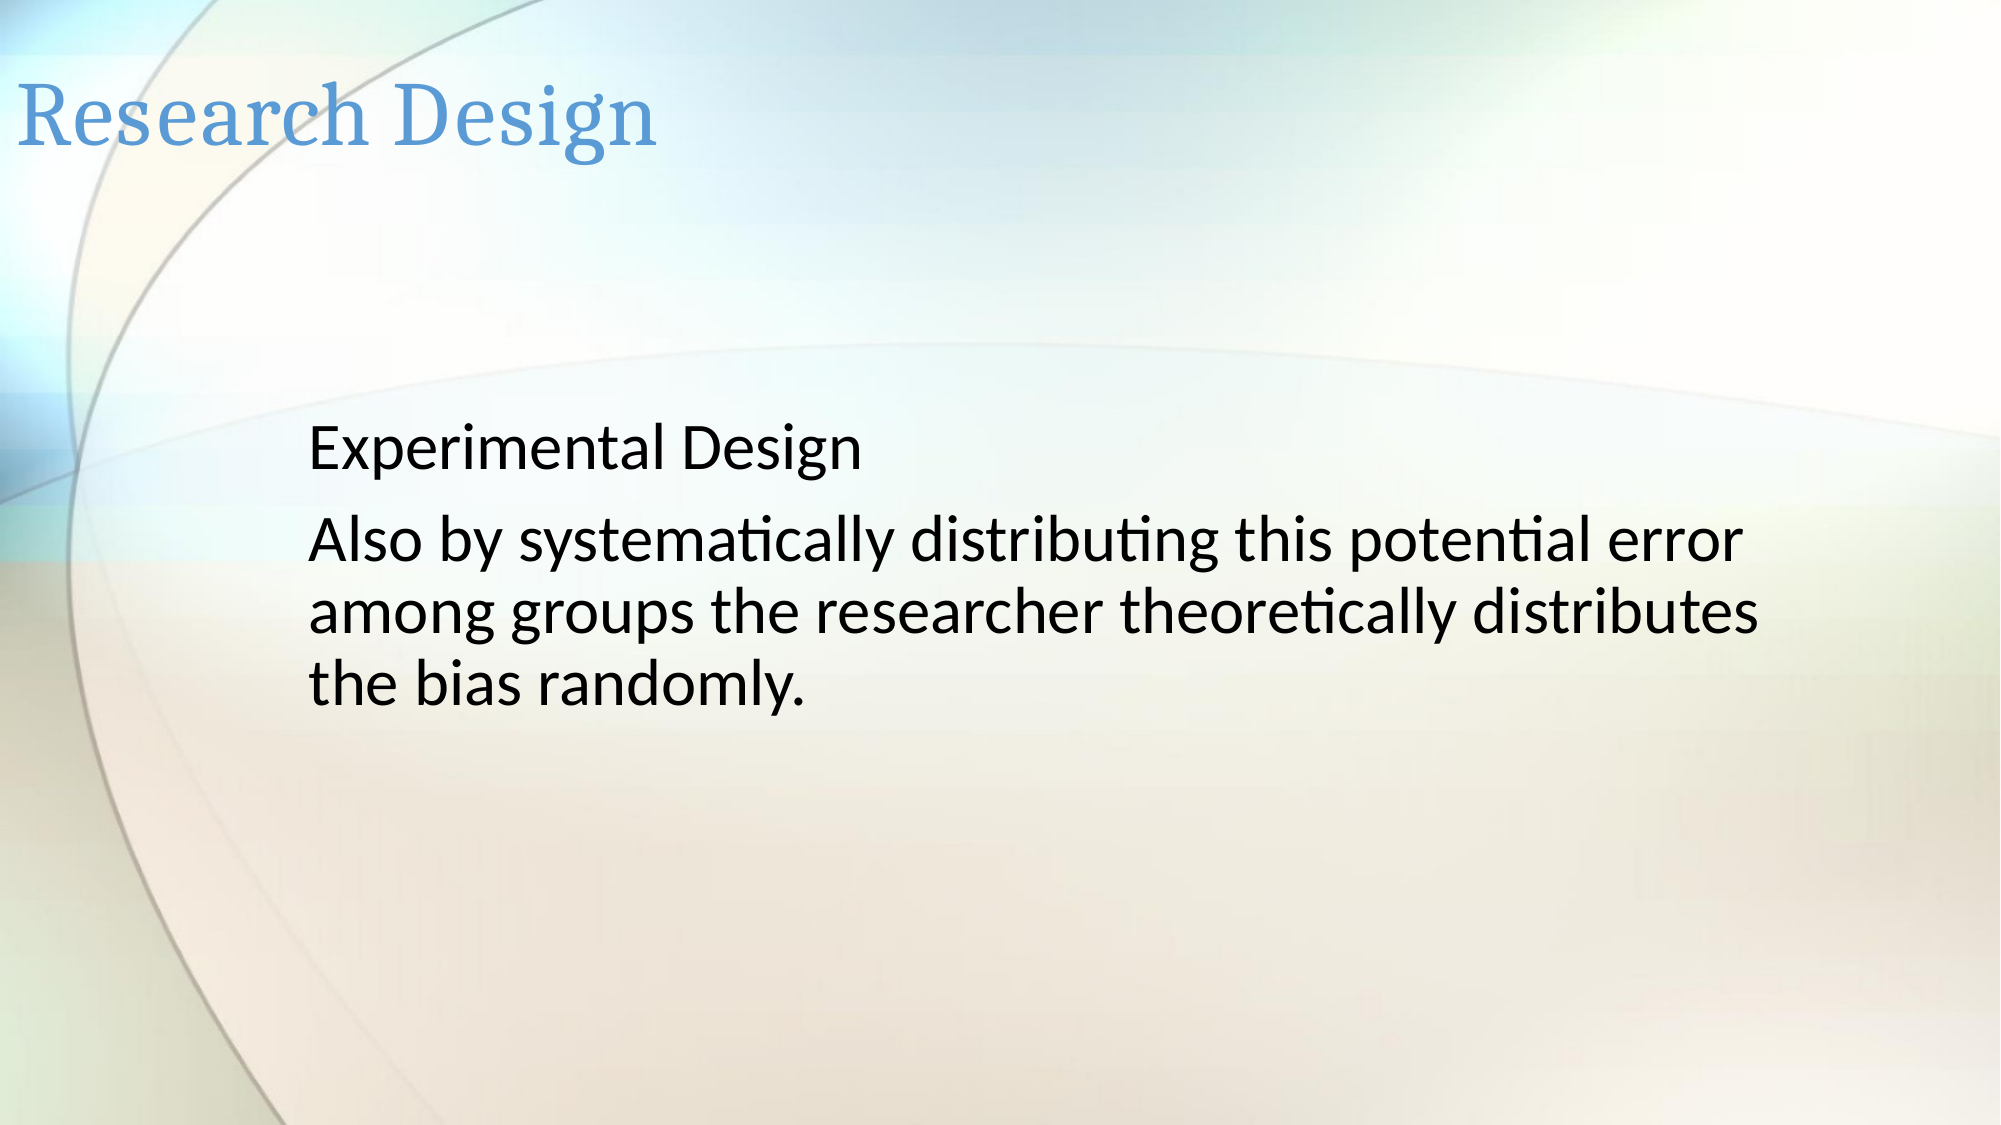

# Research Design
Experimental Design
Also by systematically distributing this potential error among groups the researcher theoretically distributes the bias randomly.